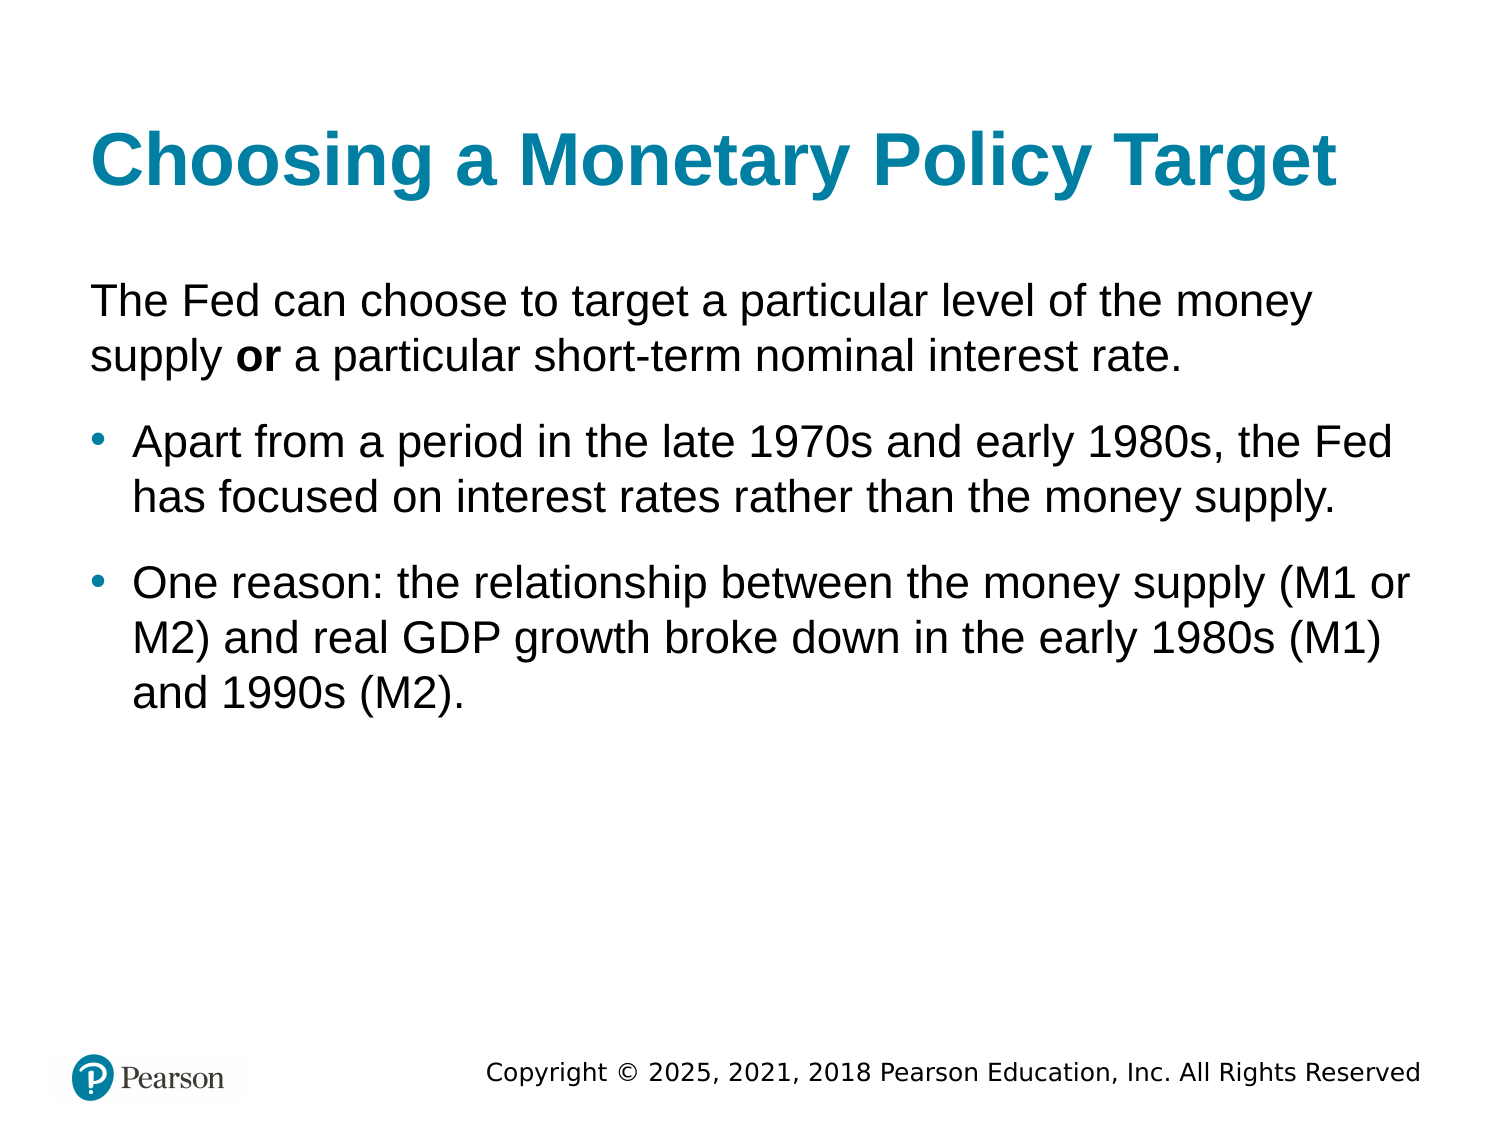

# Choosing a Monetary Policy Target
The Fed can choose to target a particular level of the money supply or a particular short-term nominal interest rate.
Apart from a period in the late 1970s and early 1980s, the Fed has focused on interest rates rather than the money supply.
One reason: the relationship between the money supply (M1 or M2) and real G D P growth broke down in the early 1980s (M1) and 1990s (M2).